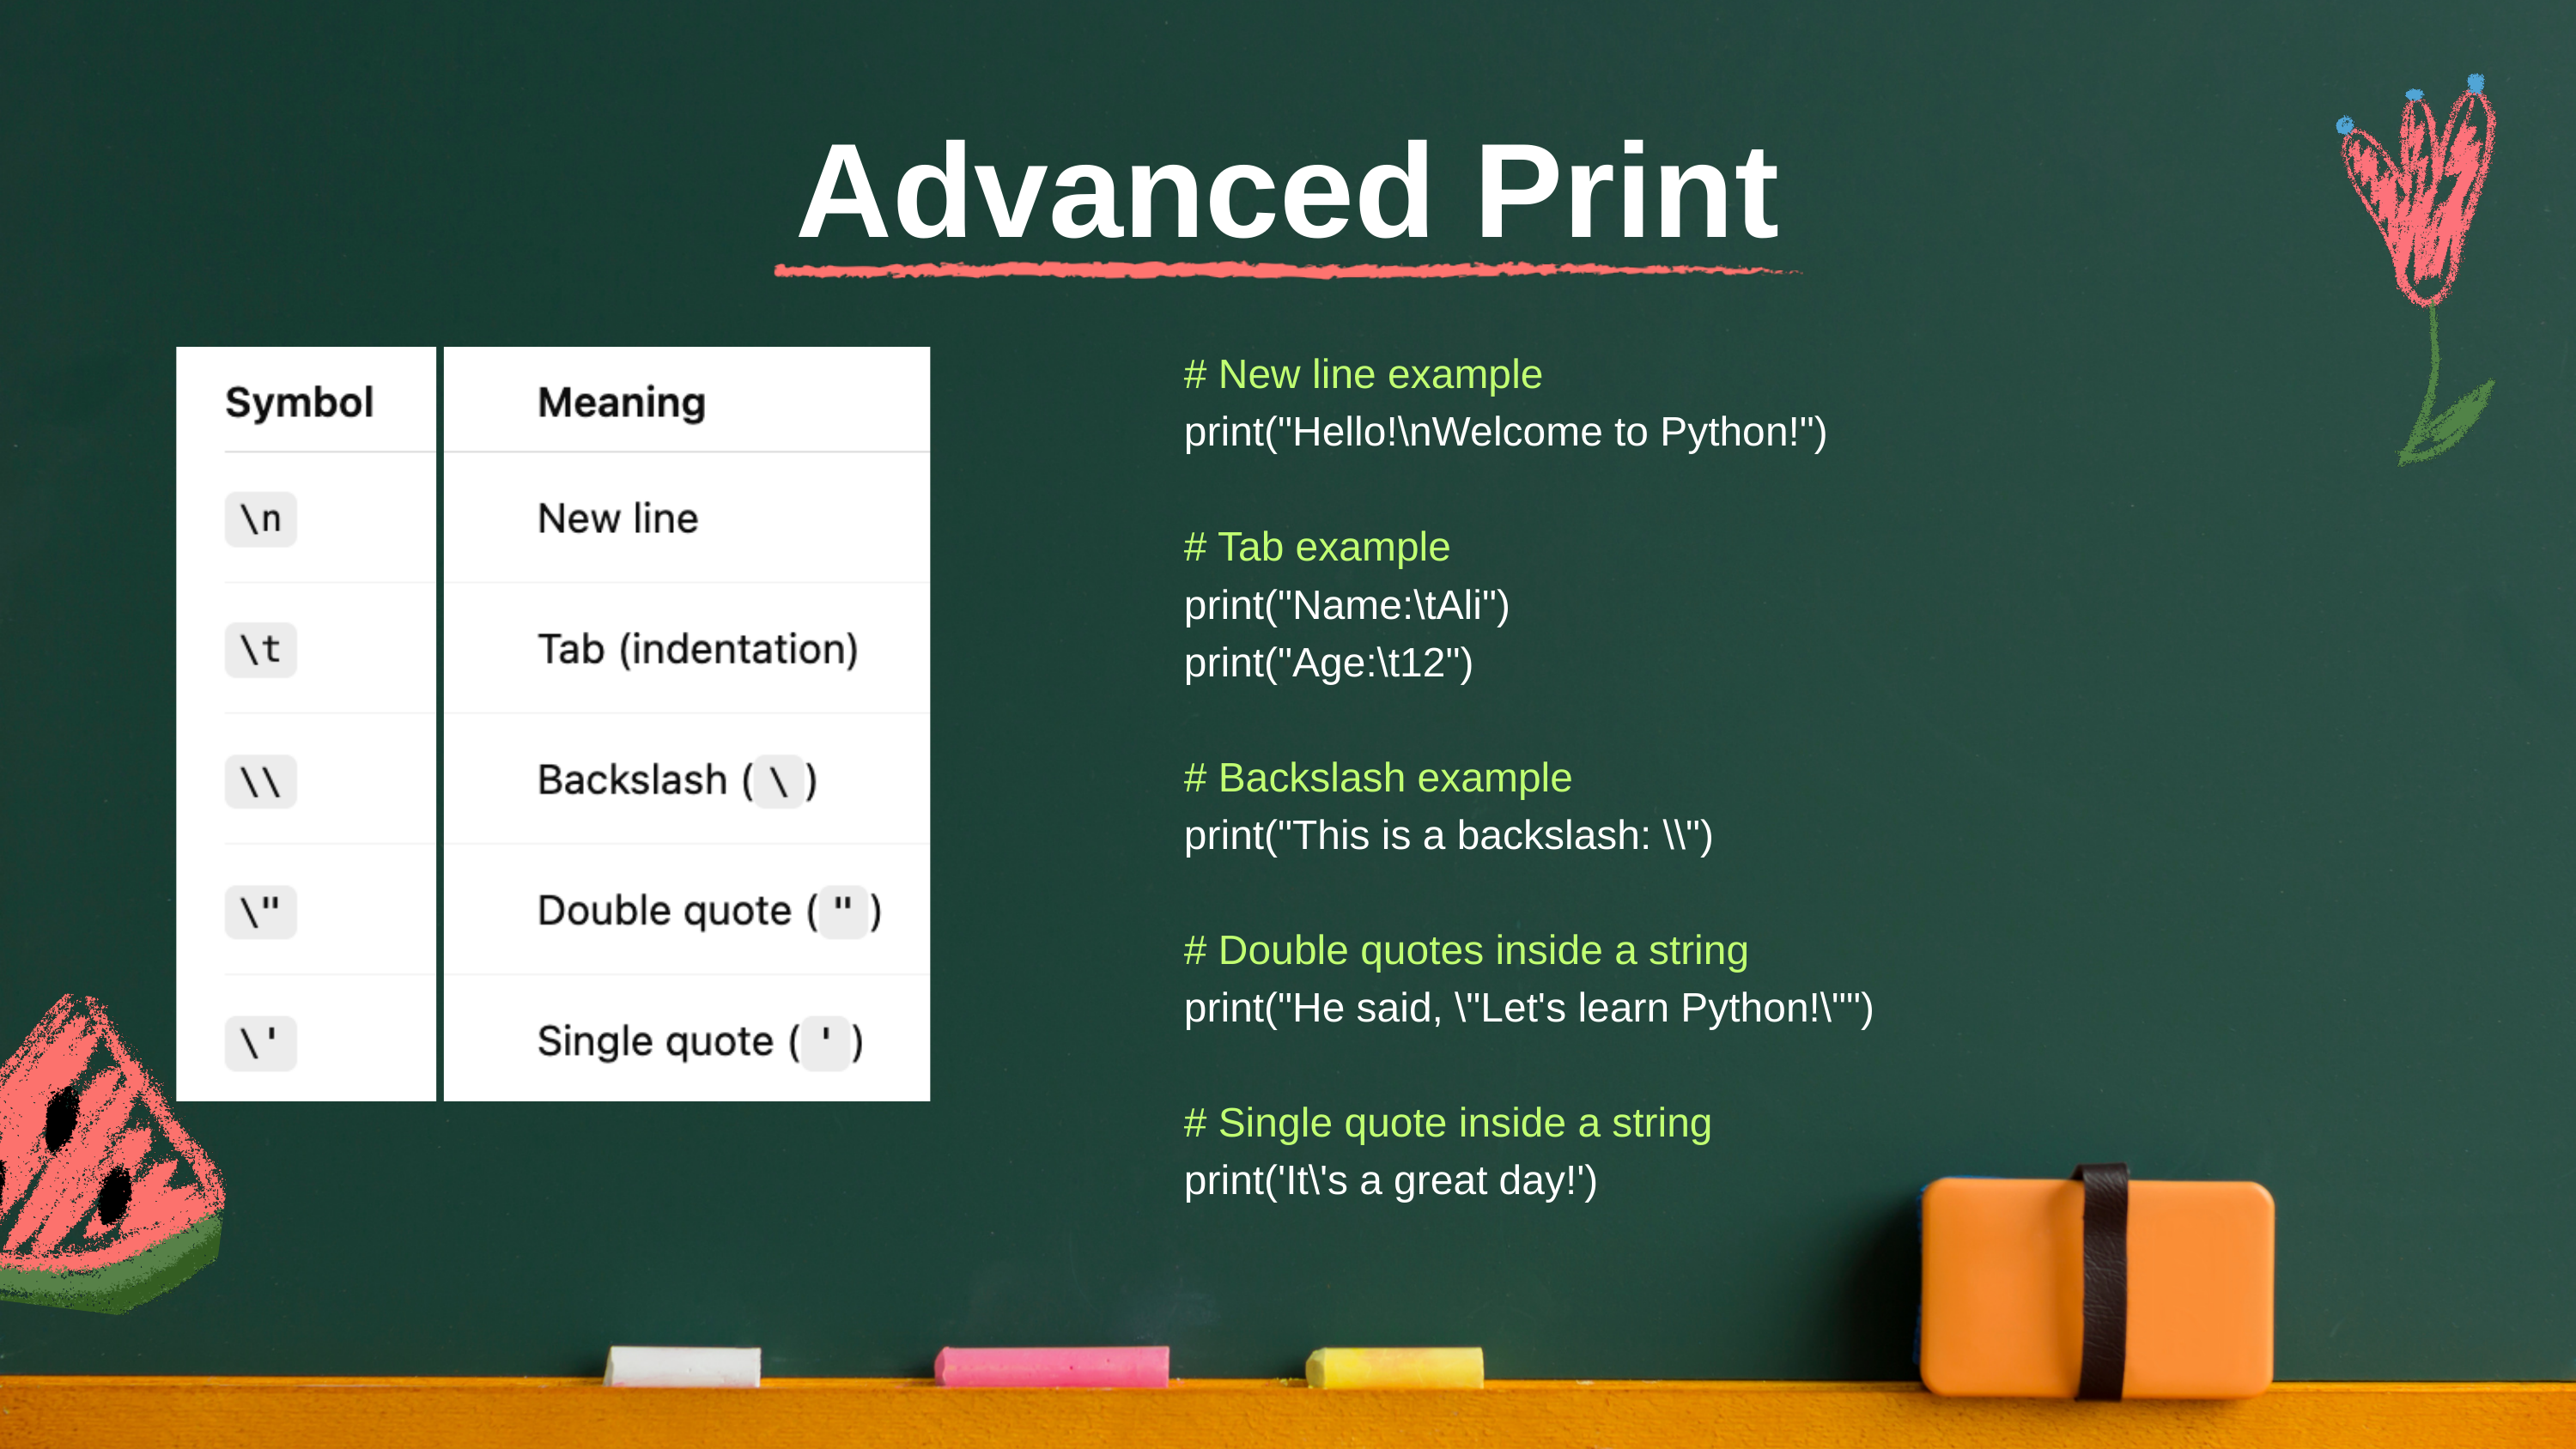

Advanced Print

# New line example
print("Hello!\nWelcome to Python!")

# Tab example
print("Name:\tAli")
print("Age:\t12")

# Backslash example
print("This is a backslash: \\")

# Double quotes inside a string
print("He said, \"Let's learn Python!\"")

# Single quote inside a string
print('It\'s a great day!')